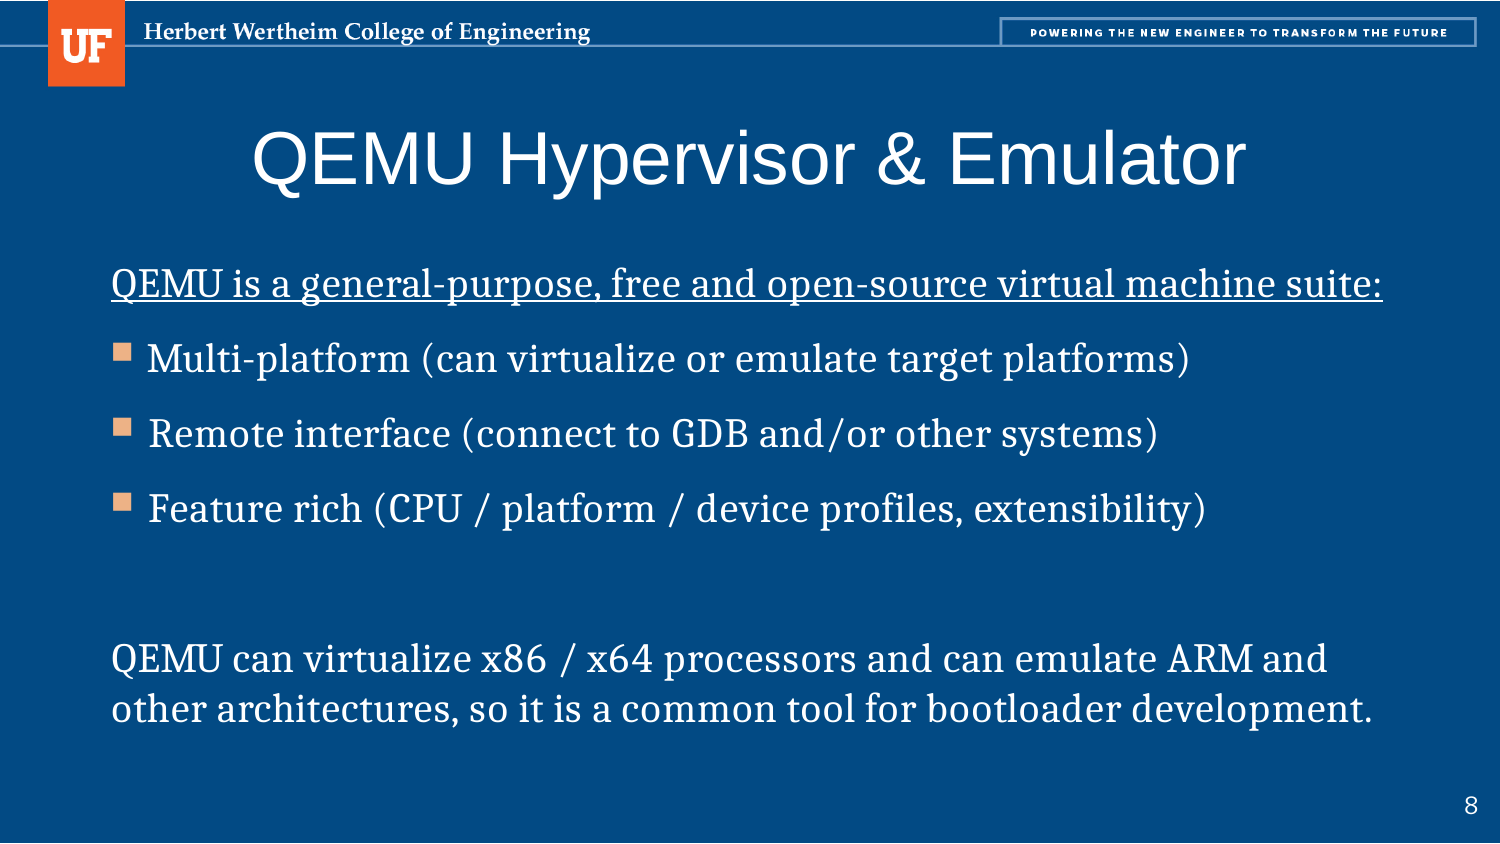

# QEMU Hypervisor & Emulator
QEMU is a general-purpose, free and open-source virtual machine suite:
Multi-platform (can virtualize or emulate target platforms)
Remote interface (connect to GDB and/or other systems)
Feature rich (CPU / platform / device profiles, extensibility)

QEMU can virtualize x86 / x64 processors and can emulate ARM and other architectures, so it is a common tool for bootloader development.
8